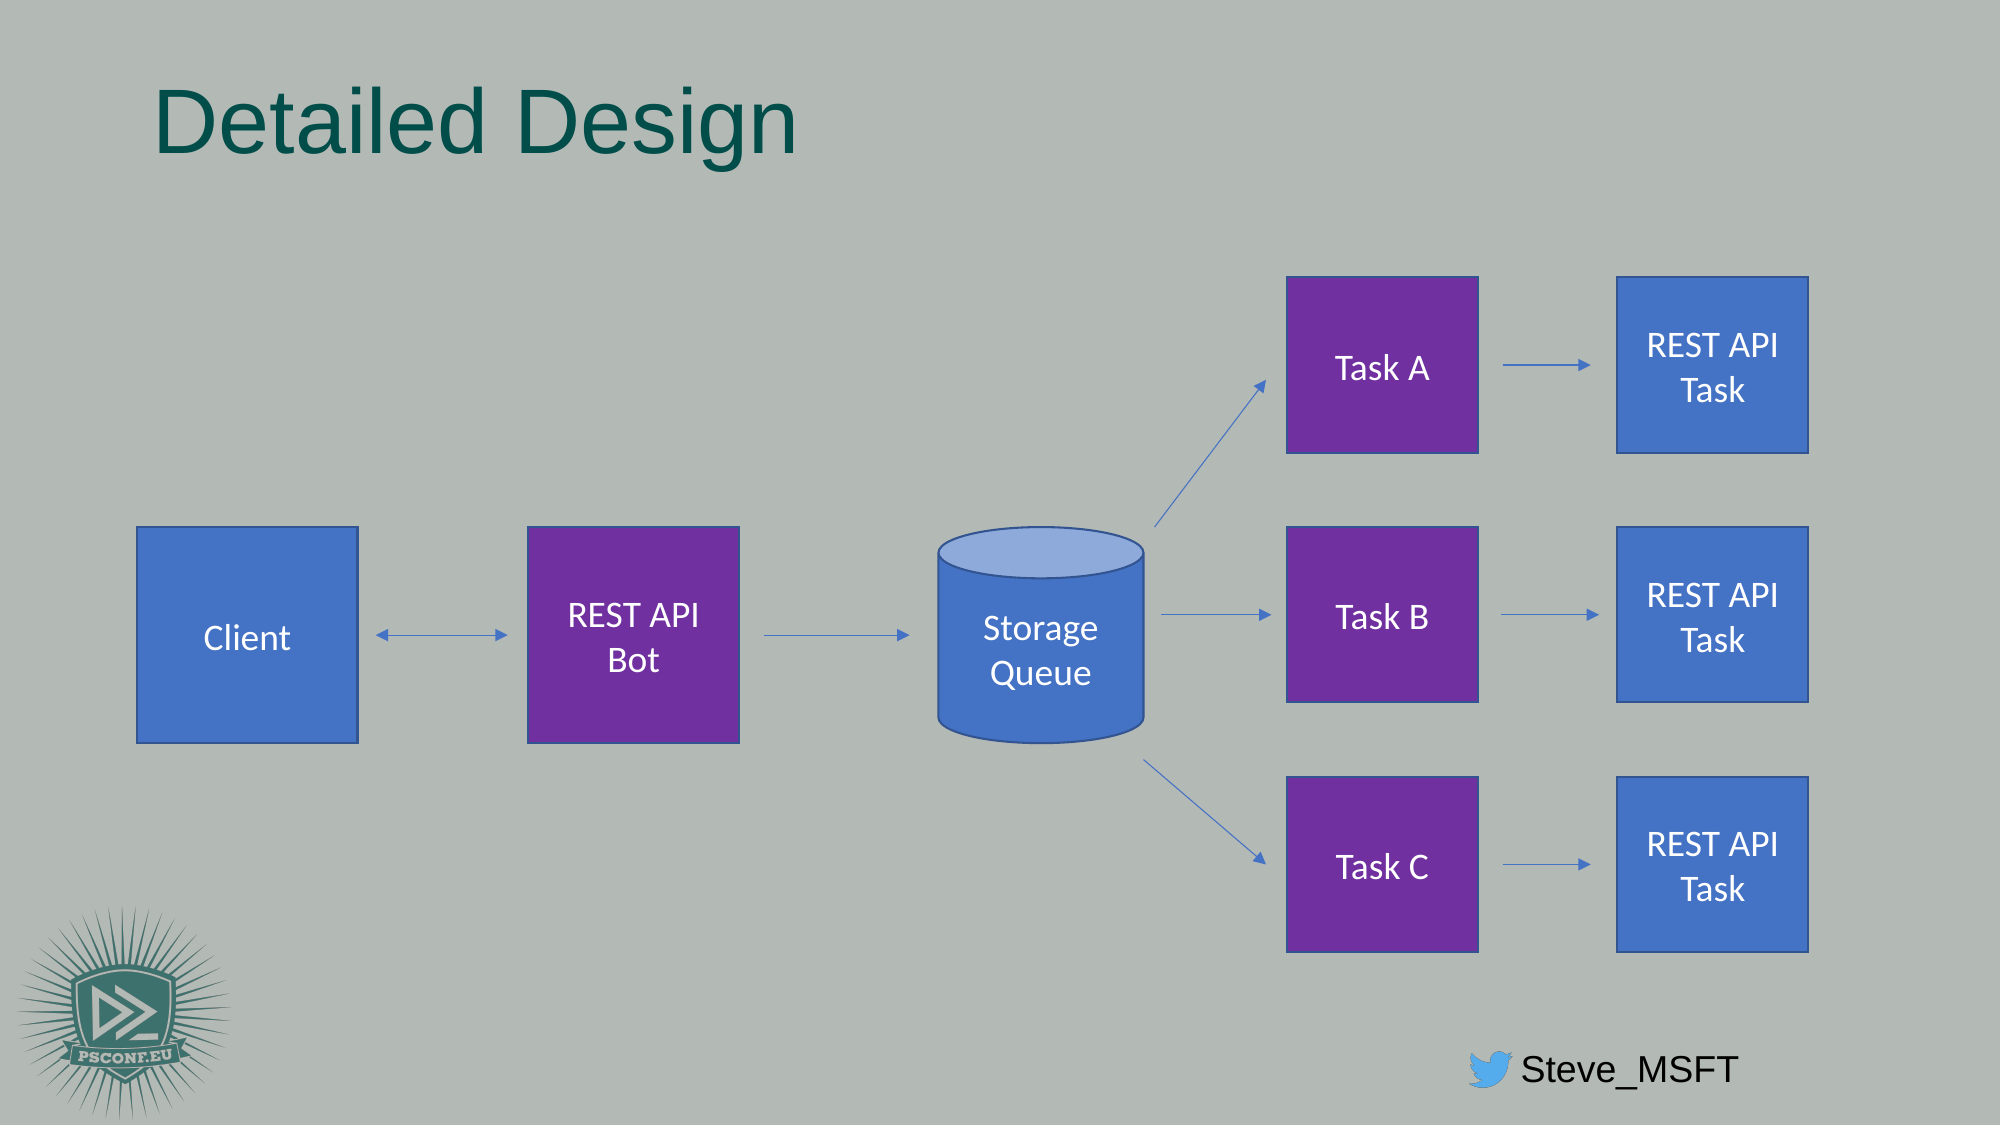

# Detailed Design
Task A
REST API
Task
Client
REST API
Bot
Storage Queue
Task B
REST API
Task
Task C
REST API
Task
Steve_MSFT